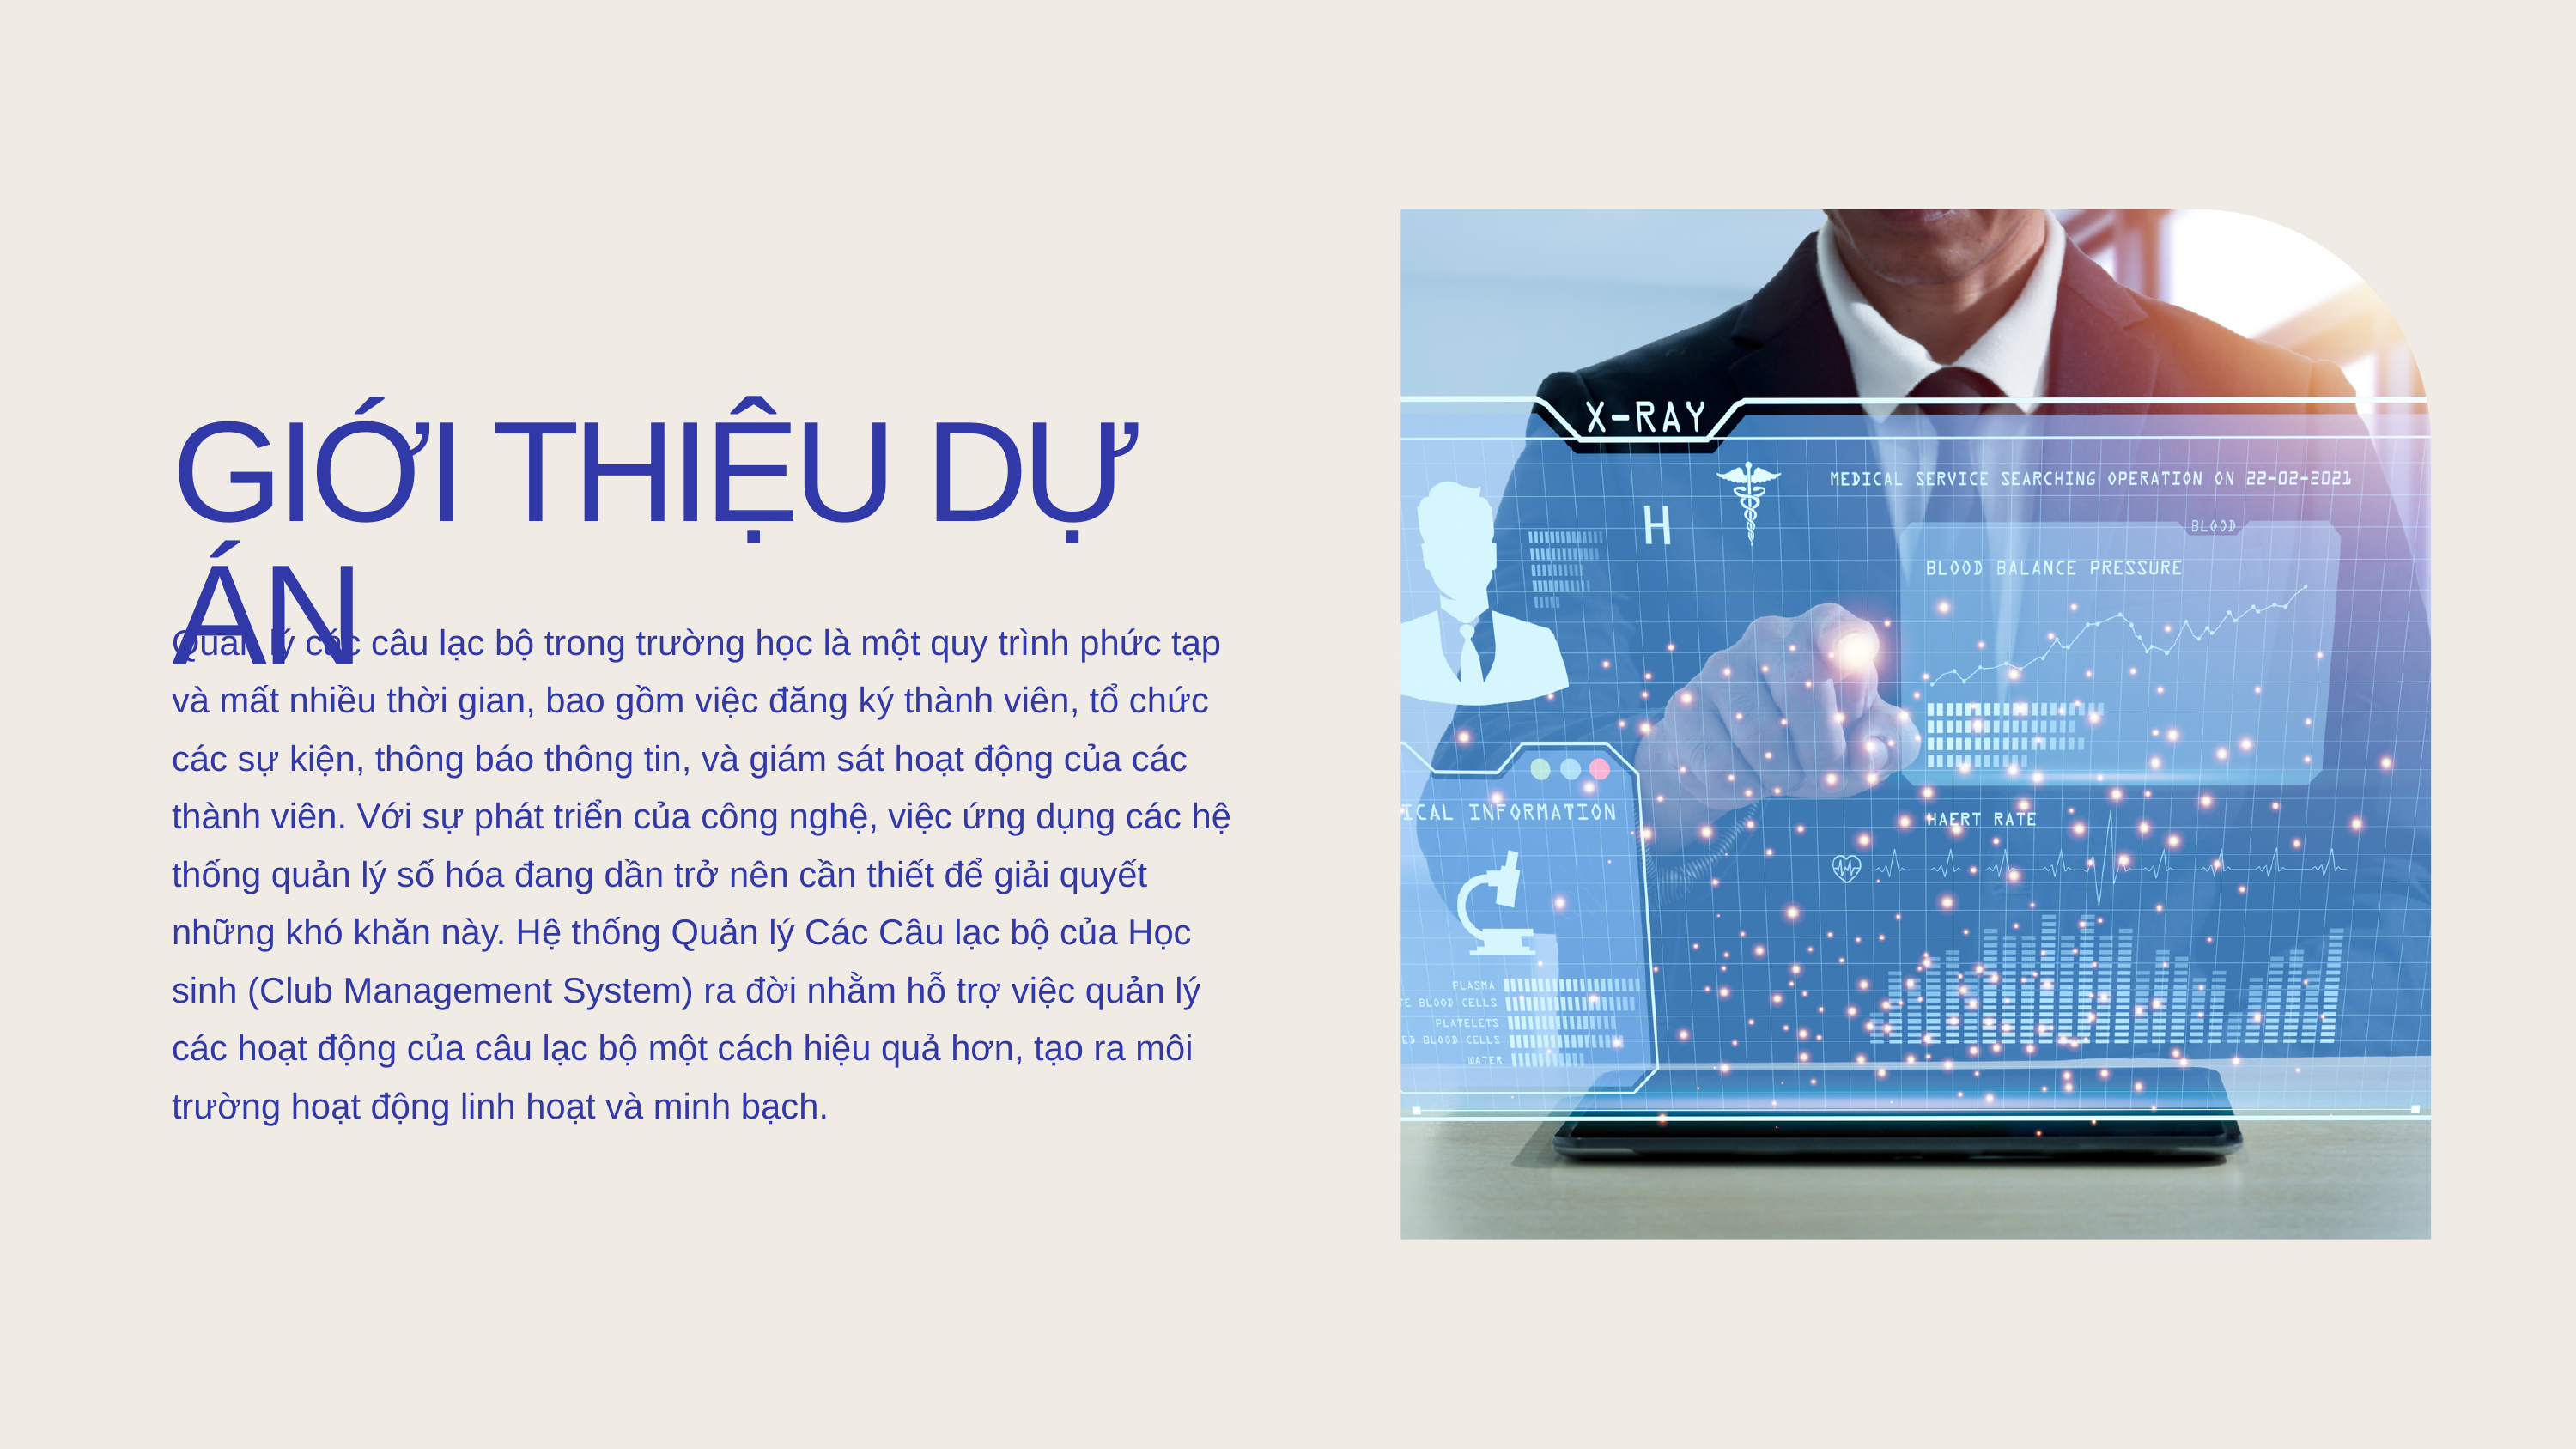

GIỚI THIỆU DỰ ÁN
Quản lý các câu lạc bộ trong trường học là một quy trình phức tạp và mất nhiều thời gian, bao gồm việc đăng ký thành viên, tổ chức các sự kiện, thông báo thông tin, và giám sát hoạt động của các thành viên. Với sự phát triển của công nghệ, việc ứng dụng các hệ thống quản lý số hóa đang dần trở nên cần thiết để giải quyết những khó khăn này. Hệ thống Quản lý Các Câu lạc bộ của Học sinh (Club Management System) ra đời nhằm hỗ trợ việc quản lý các hoạt động của câu lạc bộ một cách hiệu quả hơn, tạo ra môi trường hoạt động linh hoạt và minh bạch.